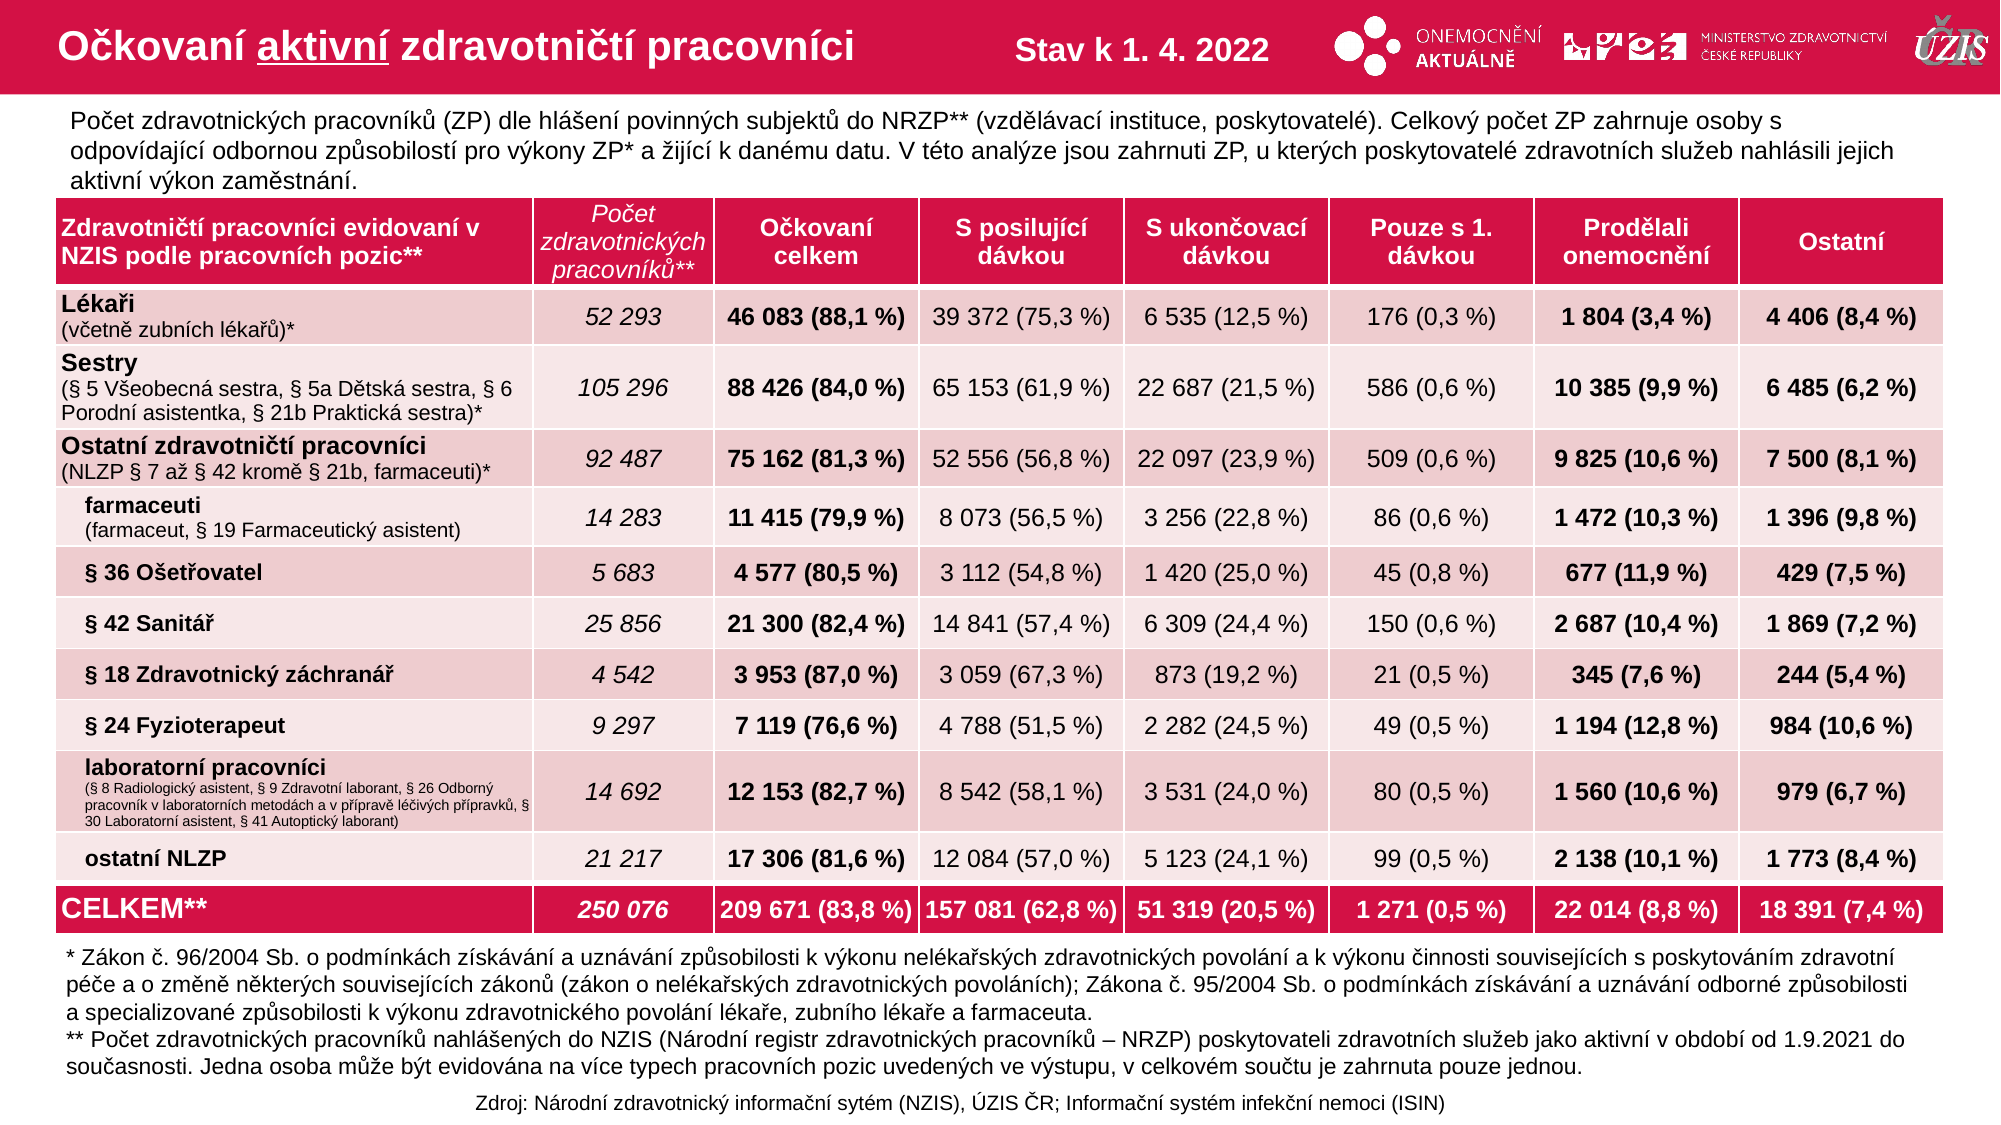

# Očkovaní aktivní zdravotničtí pracovníci
Stav k 1. 4. 2022
Počet zdravotnických pracovníků (ZP) dle hlášení povinných subjektů do NRZP** (vzdělávací instituce, poskytovatelé). Celkový počet ZP zahrnuje osoby s odpovídající odbornou způsobilostí pro výkony ZP* a žijící k danému datu. V této analýze jsou zahrnuti ZP, u kterých poskytovatelé zdravotních služeb nahlásili jejich aktivní výkon zaměstnání.
| Zdravotničtí pracovníci evidovaní v NZIS podle pracovních pozic\*\* | Počet zdravotnických pracovníků\*\* | Očkovaní celkem | S posilující dávkou | S ukončovací dávkou | Pouze s 1. dávkou | Prodělali onemocnění | Ostatní |
| --- | --- | --- | --- | --- | --- | --- | --- |
| Lékaři (včetně zubních lékařů)\* | 52 293 | 46 083 (88,1 %) | 39 372 (75,3 %) | 6 535 (12,5 %) | 176 (0,3 %) | 1 804 (3,4 %) | 4 406 (8,4 %) |
| Sestry (§ 5 Všeobecná sestra, § 5a Dětská sestra, § 6 Porodní asistentka, § 21b Praktická sestra)\* | 105 296 | 88 426 (84,0 %) | 65 153 (61,9 %) | 22 687 (21,5 %) | 586 (0,6 %) | 10 385 (9,9 %) | 6 485 (6,2 %) |
| Ostatní zdravotničtí pracovníci (NLZP § 7 až § 42 kromě § 21b, farmaceuti)\* | 92 487 | 75 162 (81,3 %) | 52 556 (56,8 %) | 22 097 (23,9 %) | 509 (0,6 %) | 9 825 (10,6 %) | 7 500 (8,1 %) |
| farmaceuti (farmaceut, § 19 Farmaceutický asistent) | 14 283 | 11 415 (79,9 %) | 8 073 (56,5 %) | 3 256 (22,8 %) | 86 (0,6 %) | 1 472 (10,3 %) | 1 396 (9,8 %) |
| § 36 Ošetřovatel | 5 683 | 4 577 (80,5 %) | 3 112 (54,8 %) | 1 420 (25,0 %) | 45 (0,8 %) | 677 (11,9 %) | 429 (7,5 %) |
| § 42 Sanitář | 25 856 | 21 300 (82,4 %) | 14 841 (57,4 %) | 6 309 (24,4 %) | 150 (0,6 %) | 2 687 (10,4 %) | 1 869 (7,2 %) |
| § 18 Zdravotnický záchranář | 4 542 | 3 953 (87,0 %) | 3 059 (67,3 %) | 873 (19,2 %) | 21 (0,5 %) | 345 (7,6 %) | 244 (5,4 %) |
| § 24 Fyzioterapeut | 9 297 | 7 119 (76,6 %) | 4 788 (51,5 %) | 2 282 (24,5 %) | 49 (0,5 %) | 1 194 (12,8 %) | 984 (10,6 %) |
| laboratorní pracovníci (§ 8 Radiologický asistent, § 9 Zdravotní laborant, § 26 Odborný pracovník v laboratorních metodách a v přípravě léčivých přípravků, § 30 Laboratorní asistent, § 41 Autoptický laborant) | 14 692 | 12 153 (82,7 %) | 8 542 (58,1 %) | 3 531 (24,0 %) | 80 (0,5 %) | 1 560 (10,6 %) | 979 (6,7 %) |
| ostatní NLZP | 21 217 | 17 306 (81,6 %) | 12 084 (57,0 %) | 5 123 (24,1 %) | 99 (0,5 %) | 2 138 (10,1 %) | 1 773 (8,4 %) |
| CELKEM\*\* | 250 076 | 209 671 (83,8 %) | 157 081 (62,8 %) | 51 319 (20,5 %) | 1 271 (0,5 %) | 22 014 (8,8 %) | 18 391 (7,4 %) |
* Zákon č. 96/2004 Sb. o podmínkách získávání a uznávání způsobilosti k výkonu nelékařských zdravotnických povolání a k výkonu činnosti souvisejících s poskytováním zdravotní péče a o změně některých souvisejících zákonů (zákon o nelékařských zdravotnických povoláních); Zákona č. 95/2004 Sb. o podmínkách získávání a uznávání odborné způsobilosti a specializované způsobilosti k výkonu zdravotnického povolání lékaře, zubního lékaře a farmaceuta.
** Počet zdravotnických pracovníků nahlášených do NZIS (Národní registr zdravotnických pracovníků – NRZP) poskytovateli zdravotních služeb jako aktivní v období od 1.9.2021 do současnosti. Jedna osoba může být evidována na více typech pracovních pozic uvedených ve výstupu, v celkovém součtu je zahrnuta pouze jednou.
Zdroj: Národní zdravotnický informační sytém (NZIS), ÚZIS ČR; Informační systém infekční nemoci (ISIN)